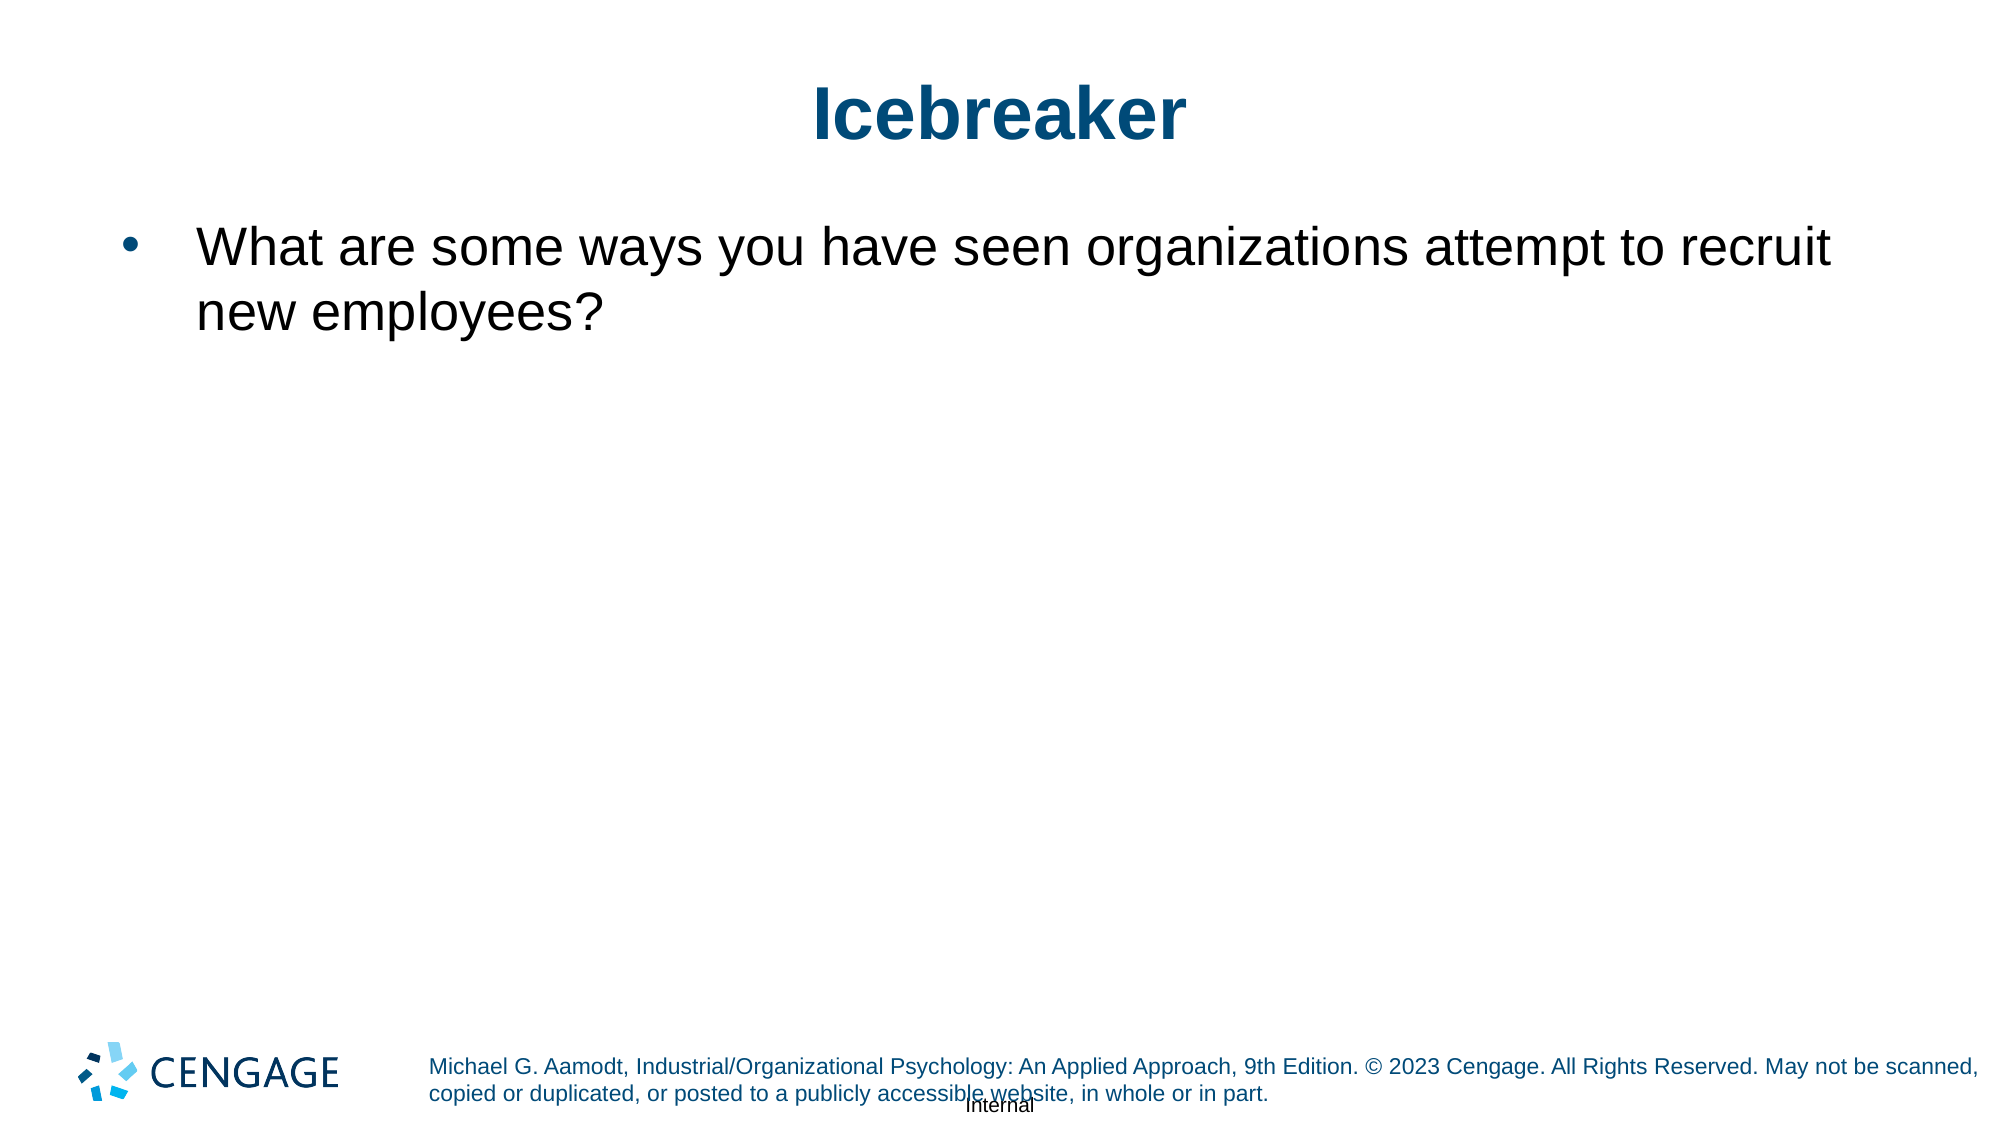

# Icebreaker
What are some ways you have seen organizations attempt to recruit new employees?